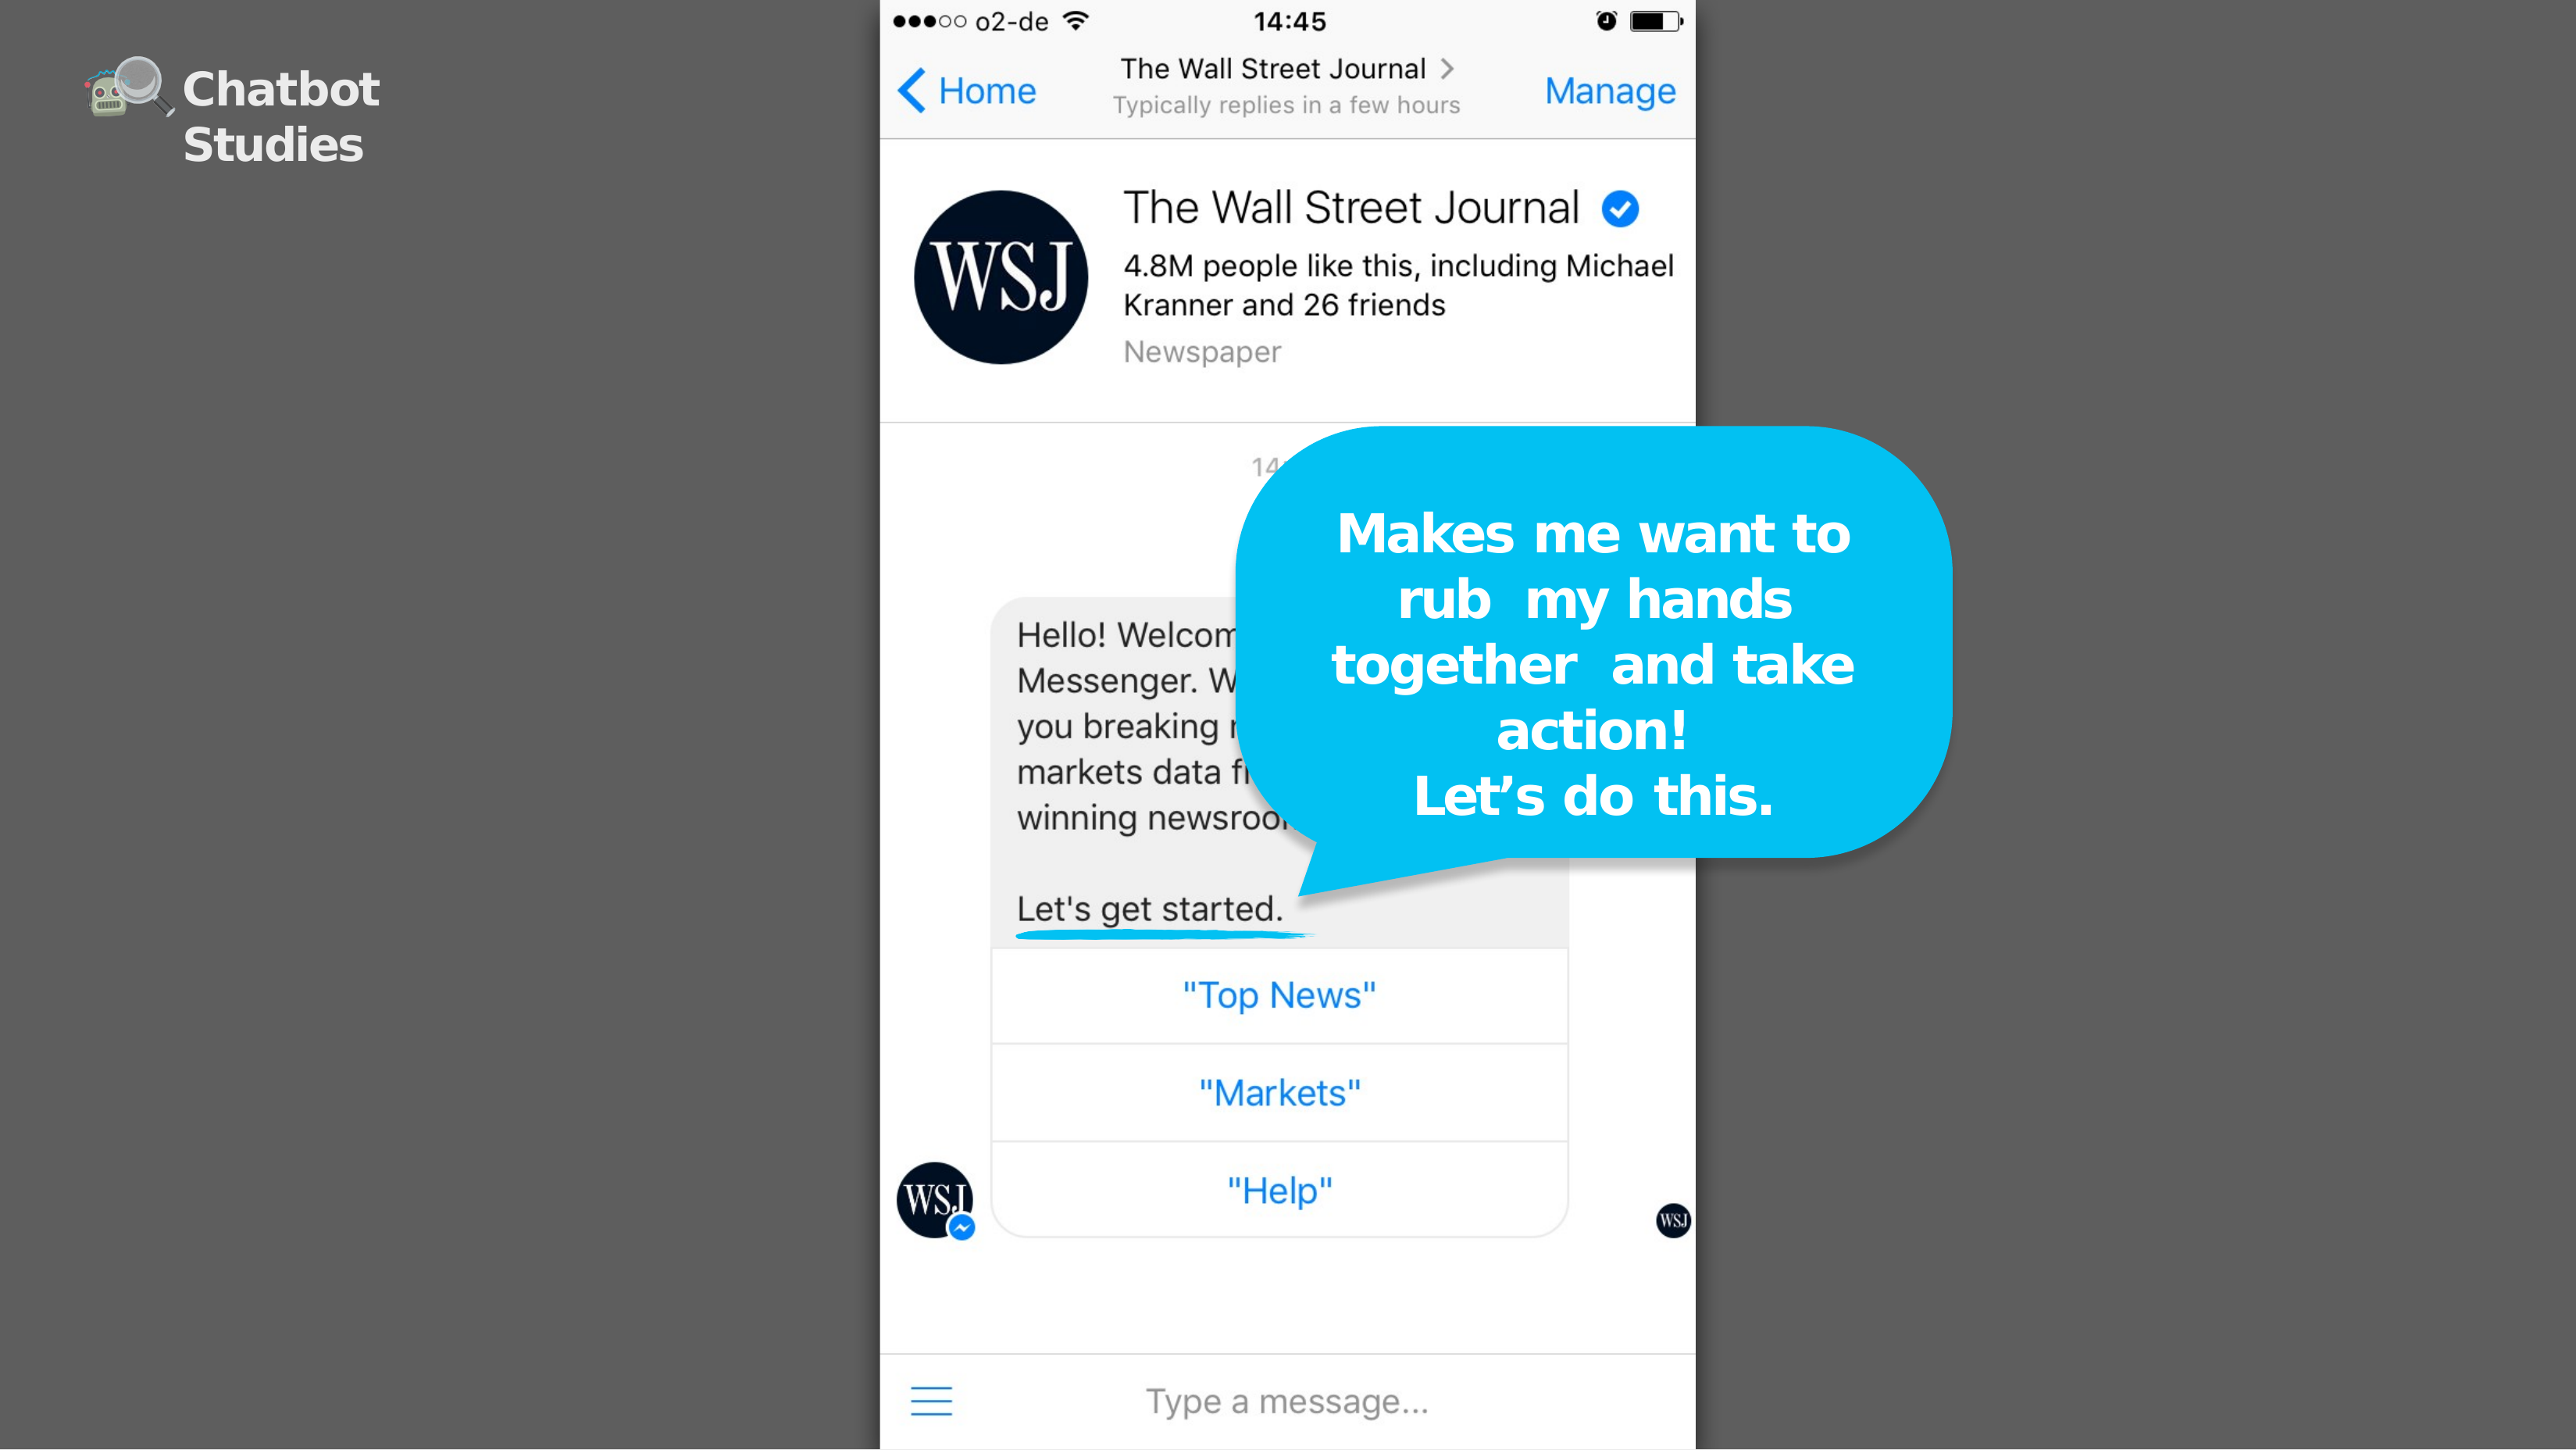

Chatbot Studies

# Makes me want to rub  my hands together  and take action!
Let’s do this.